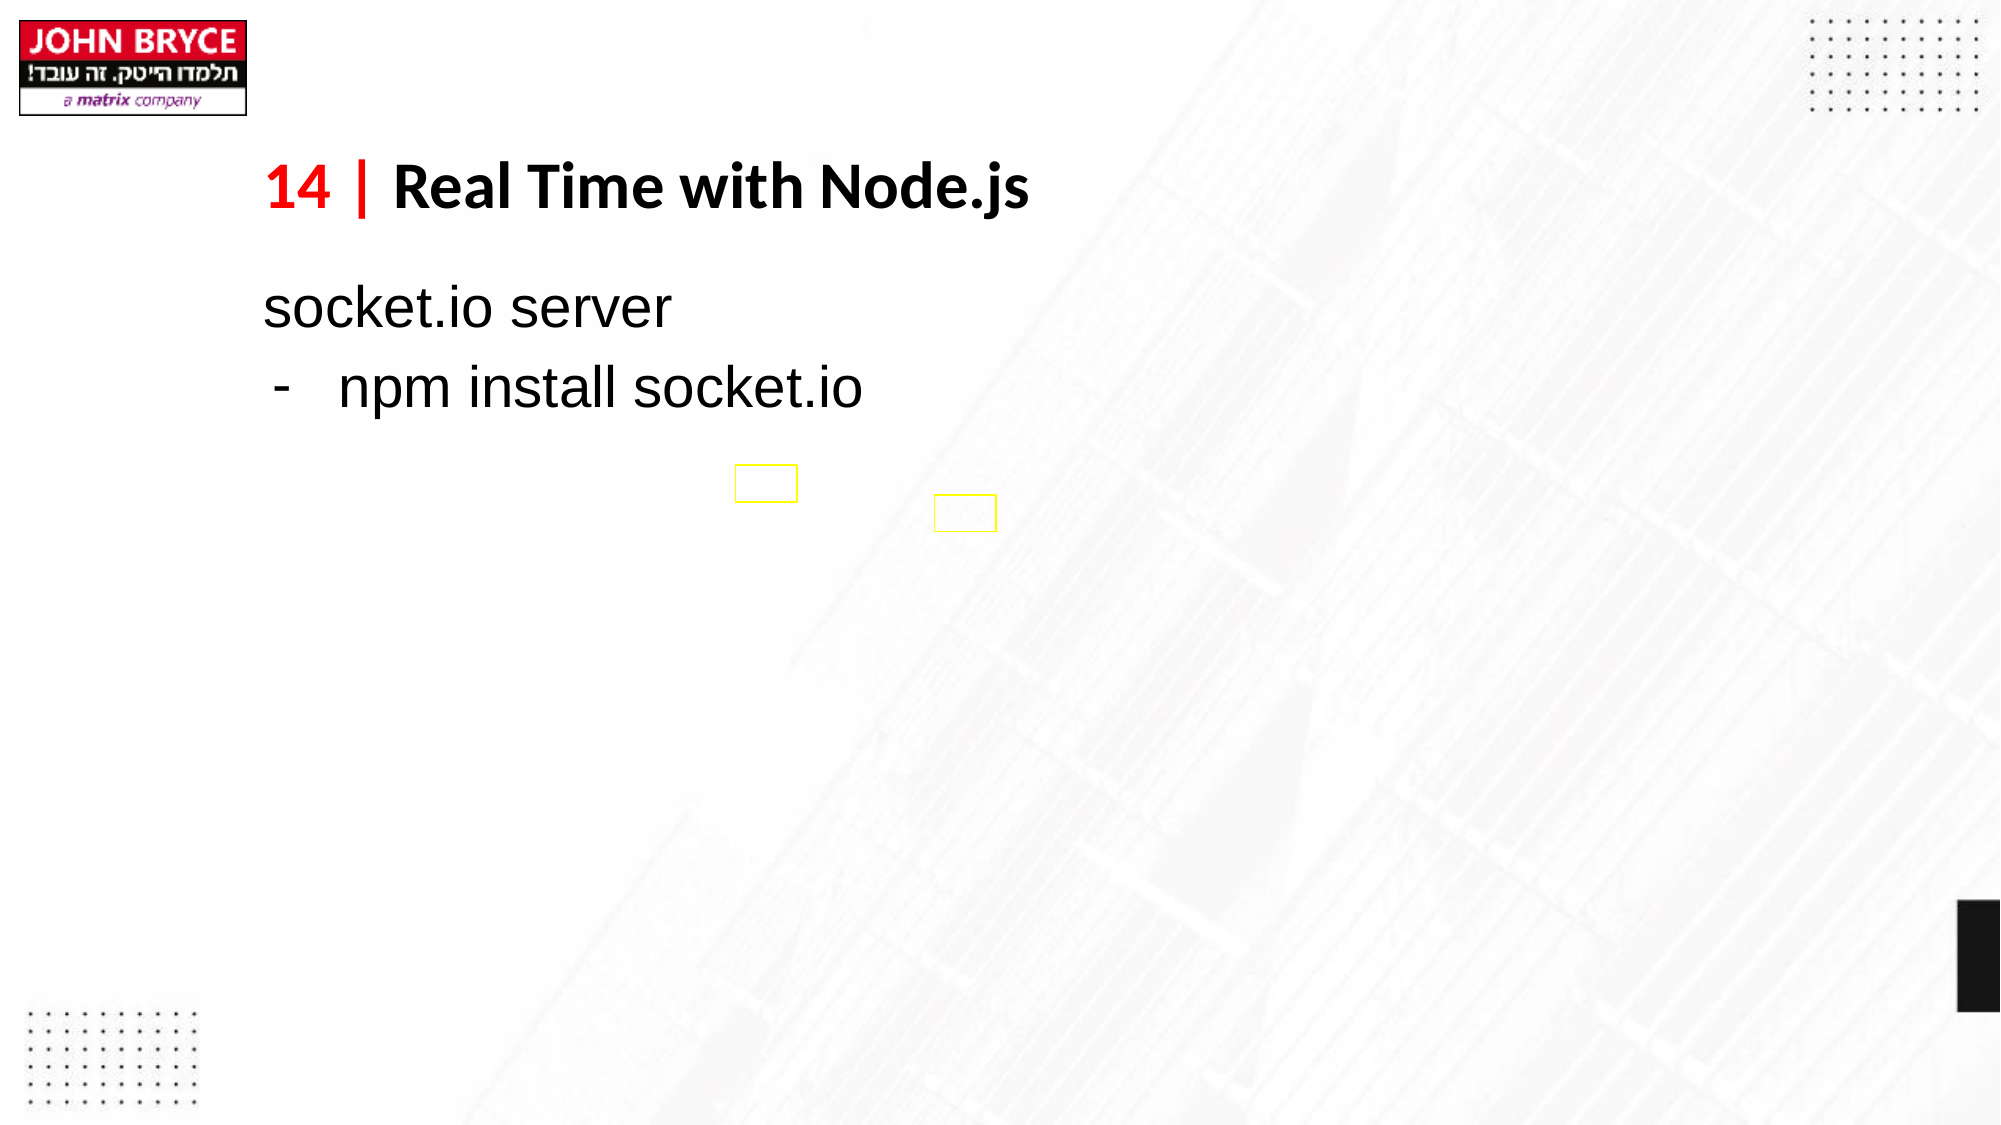

# 14 | Real Time with Node.js

socket.io server
npm install socket.io